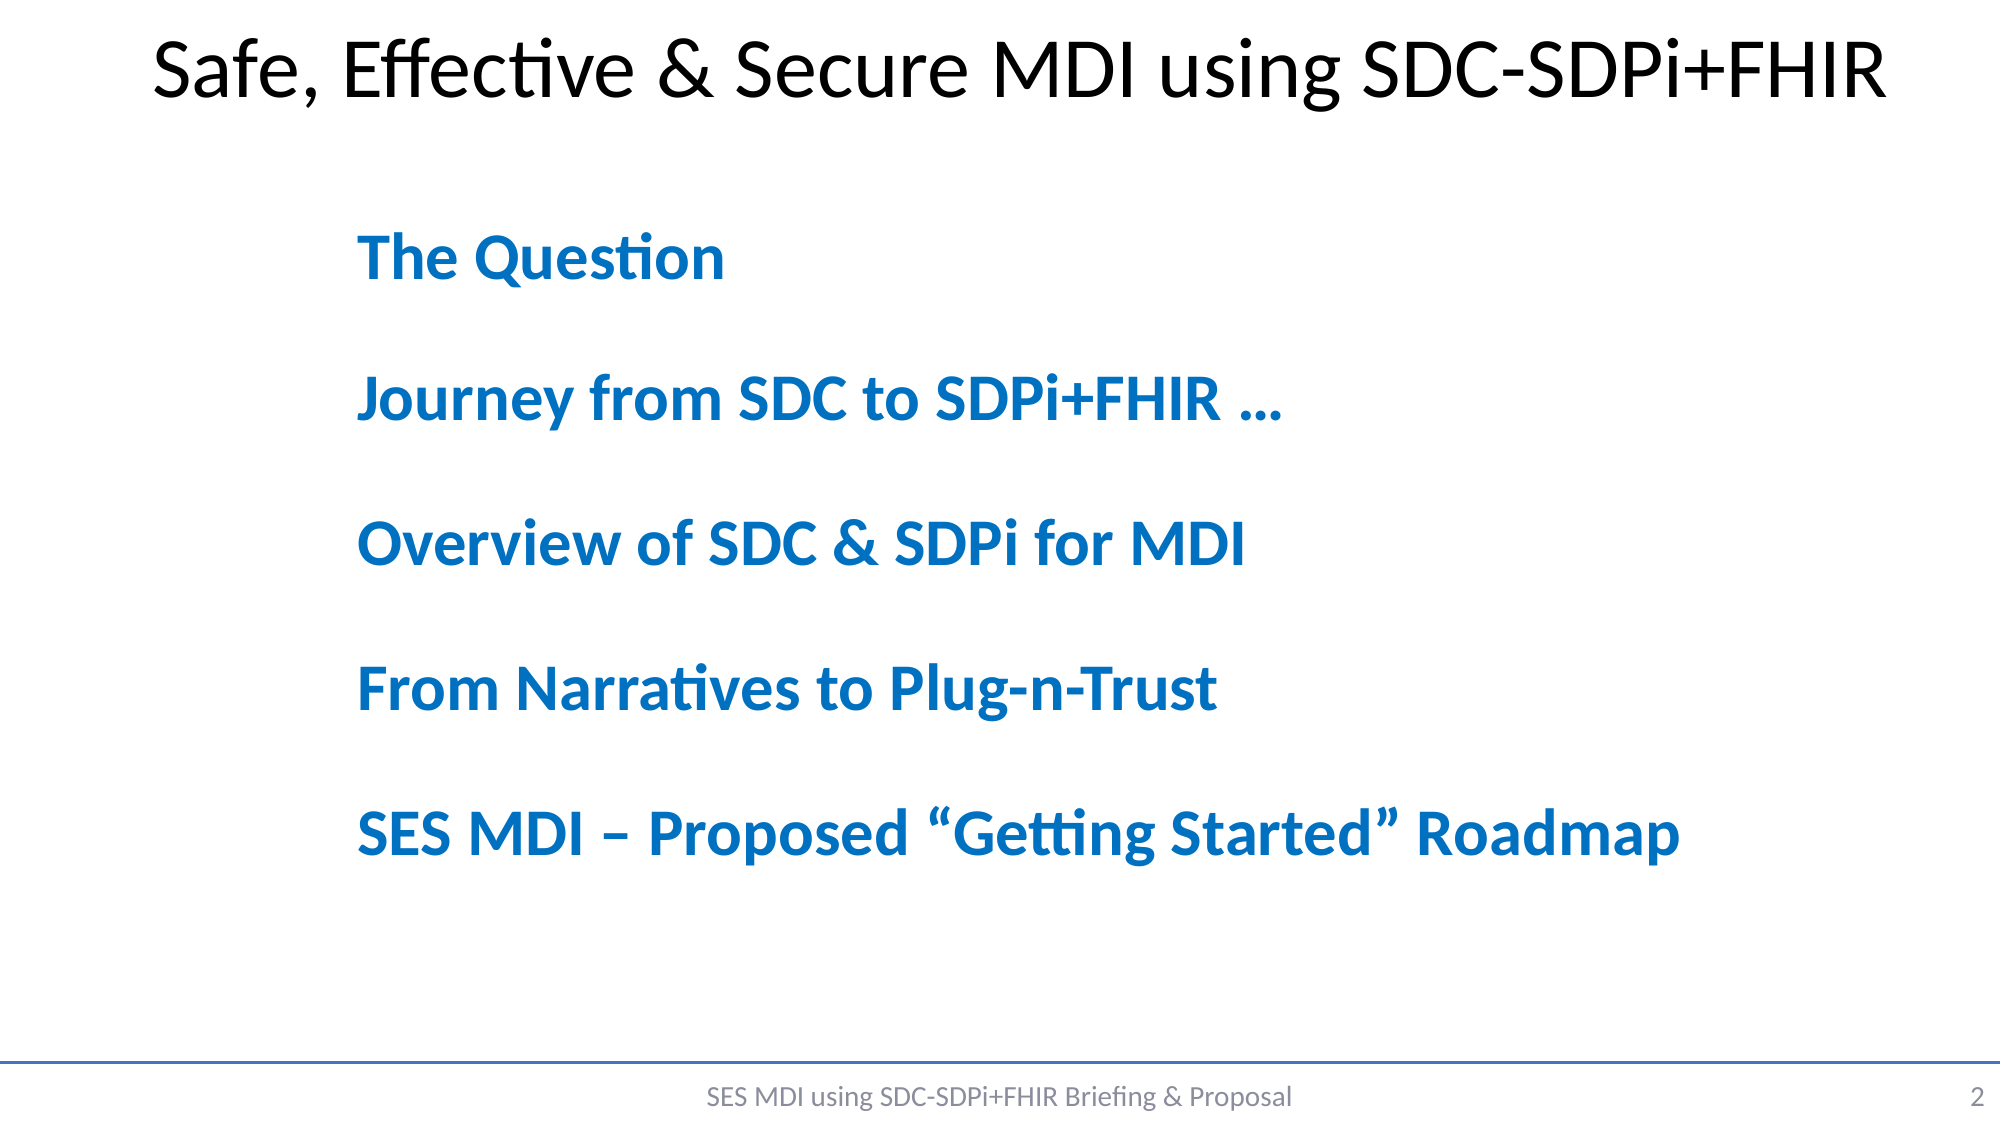

# Safe, Effective & Secure MDI using SDC-SDPi+FHIR
The Question
Journey from SDC to SDPi+FHIR …
Overview of SDC & SDPi for MDI
From Narratives to Plug-n-Trust
SES MDI – Proposed “Getting Started” Roadmap
SES MDI using SDC-SDPi+FHIR Briefing & Proposal
2